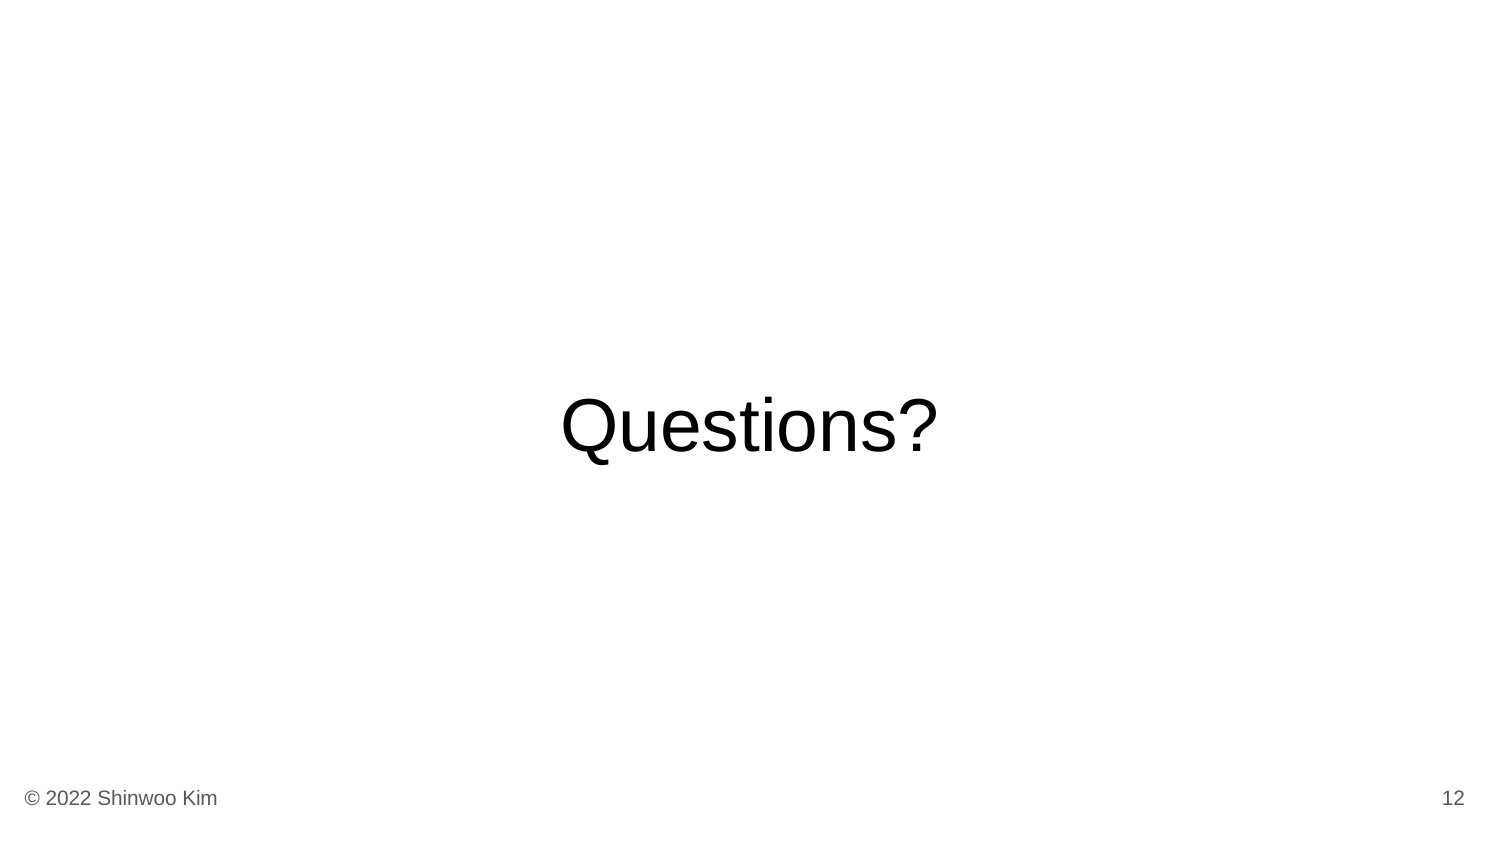

# Questions?
12
© 2022 Shinwoo Kim